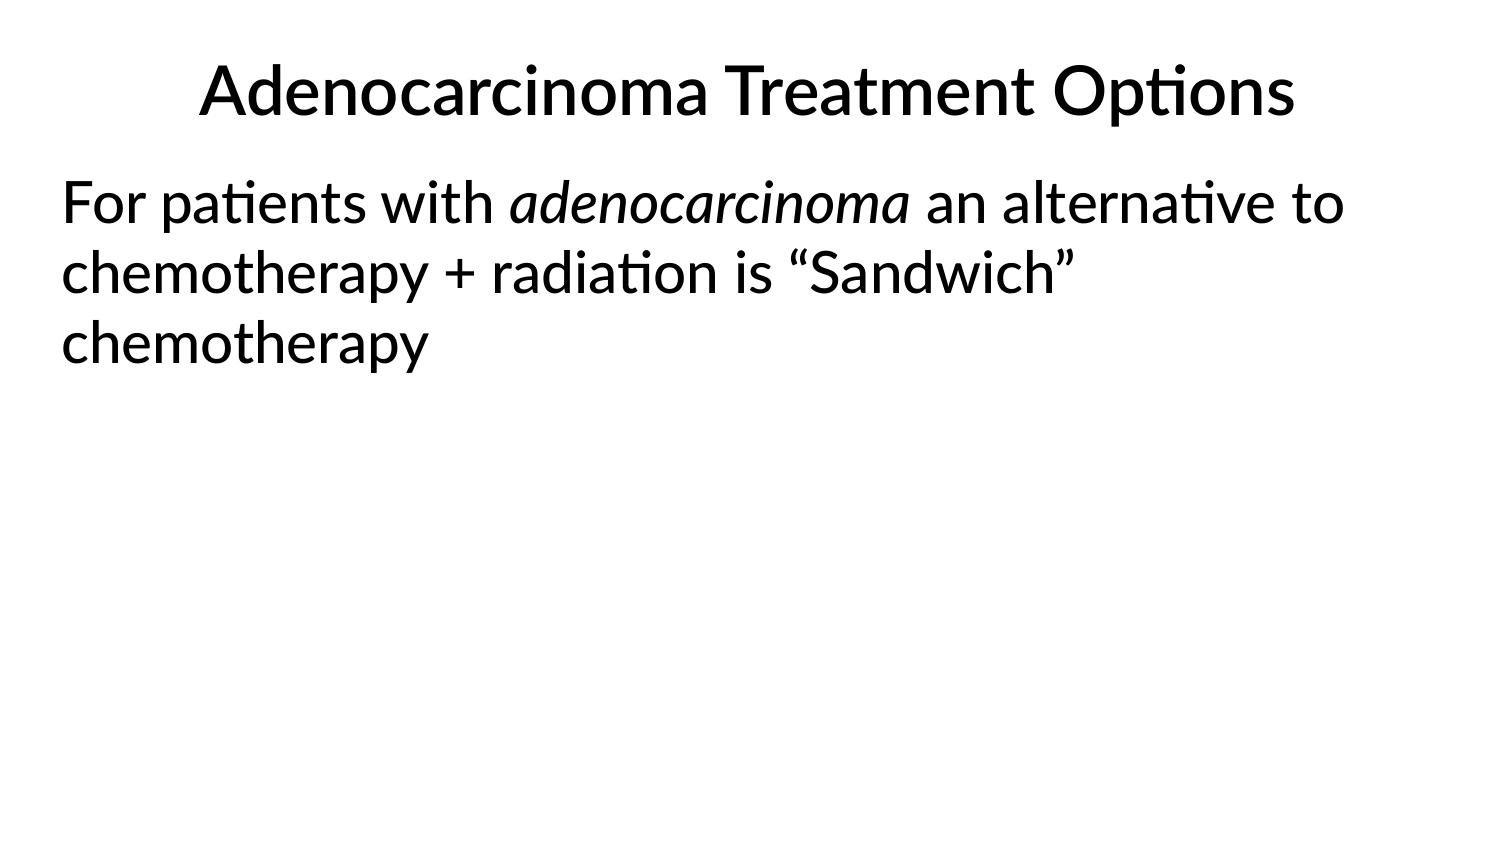

# Adenocarcinoma Treatment Options
For patients with adenocarcinoma an alternative to chemotherapy + radiation is “Sandwich” chemotherapy